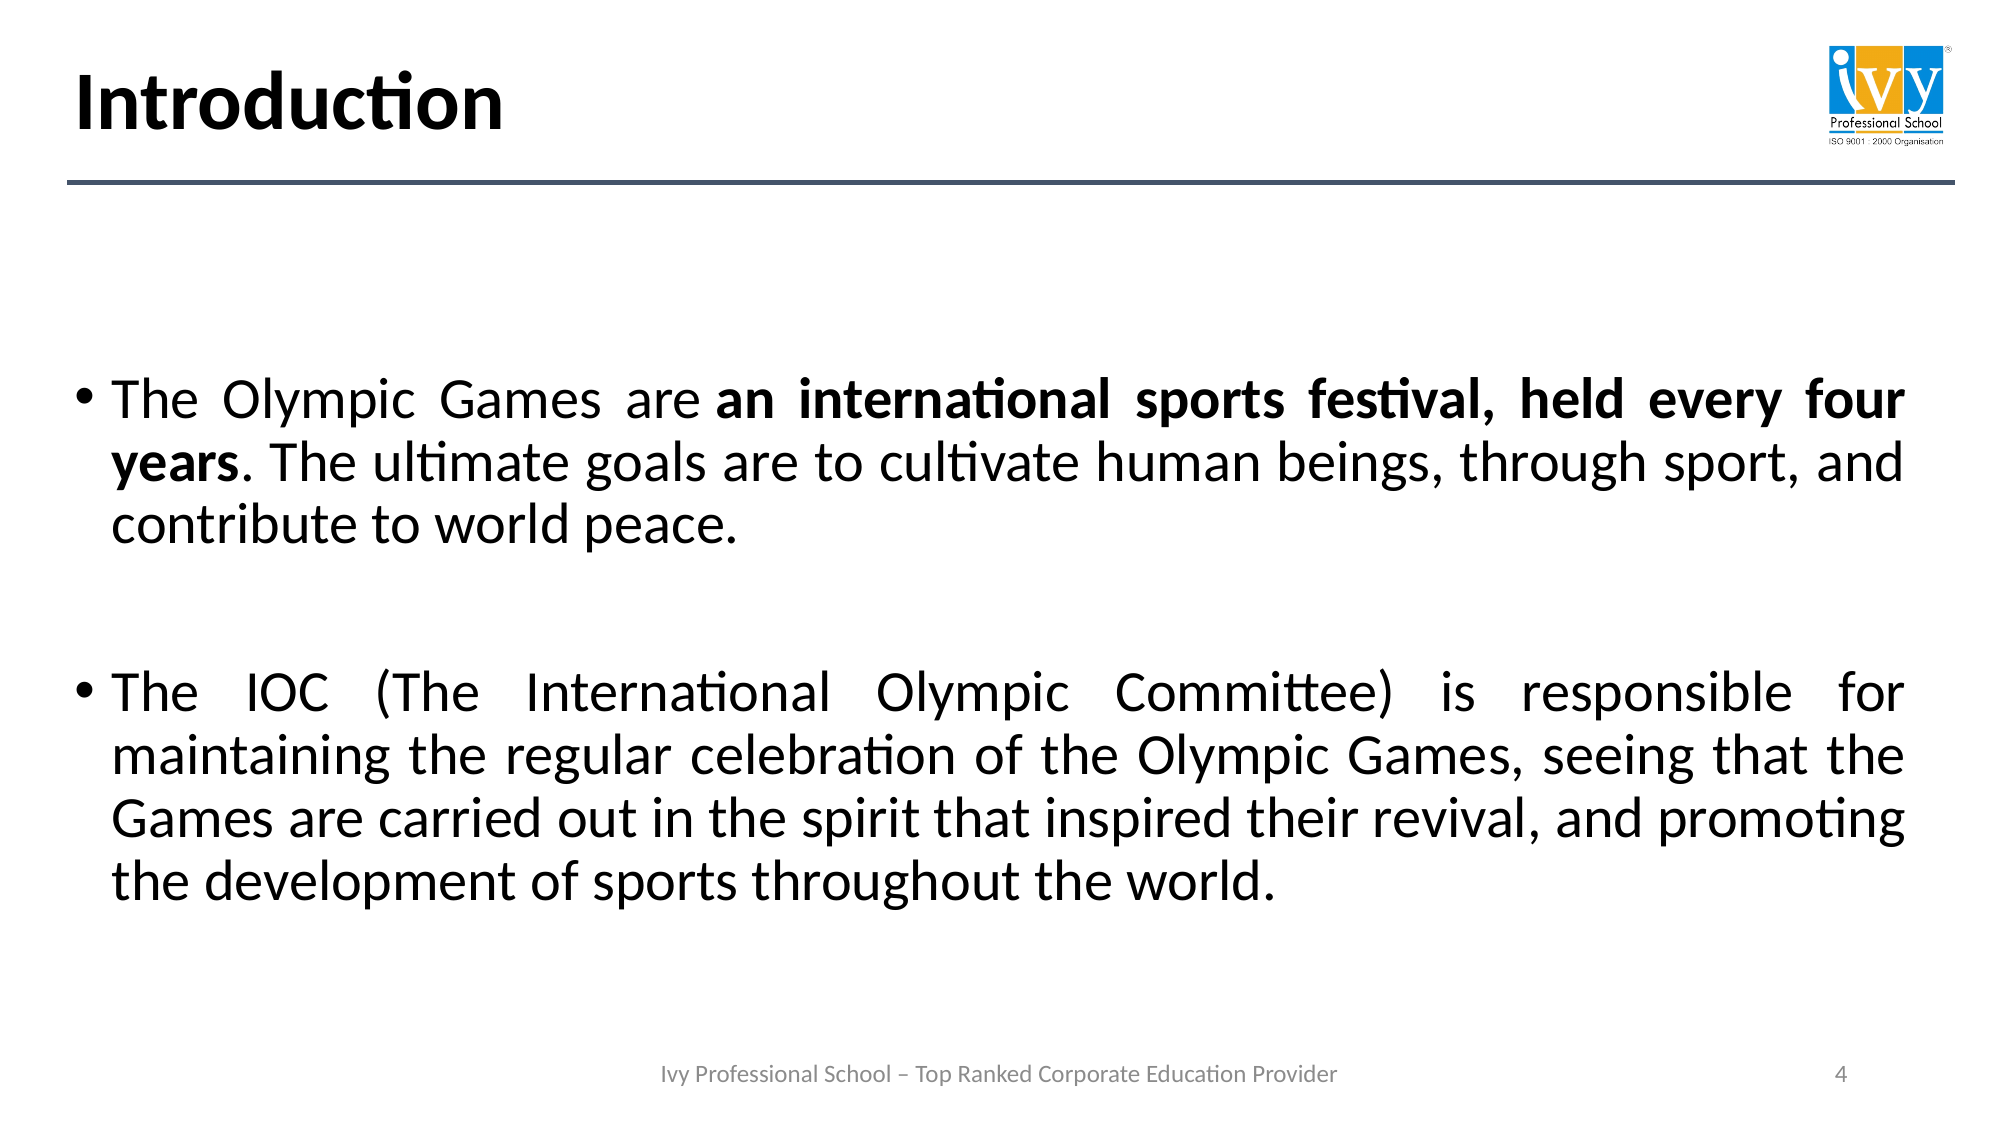

# Introduction

The Olympic Games are an international sports festival, held every four years. The ultimate goals are to cultivate human beings, through sport, and contribute to world peace.

The IOC (The International Olympic Committee) is responsible for maintaining the regular celebration of the Olympic Games, seeing that the Games are carried out in the spirit that inspired their revival, and promoting the development of sports throughout the world.
4